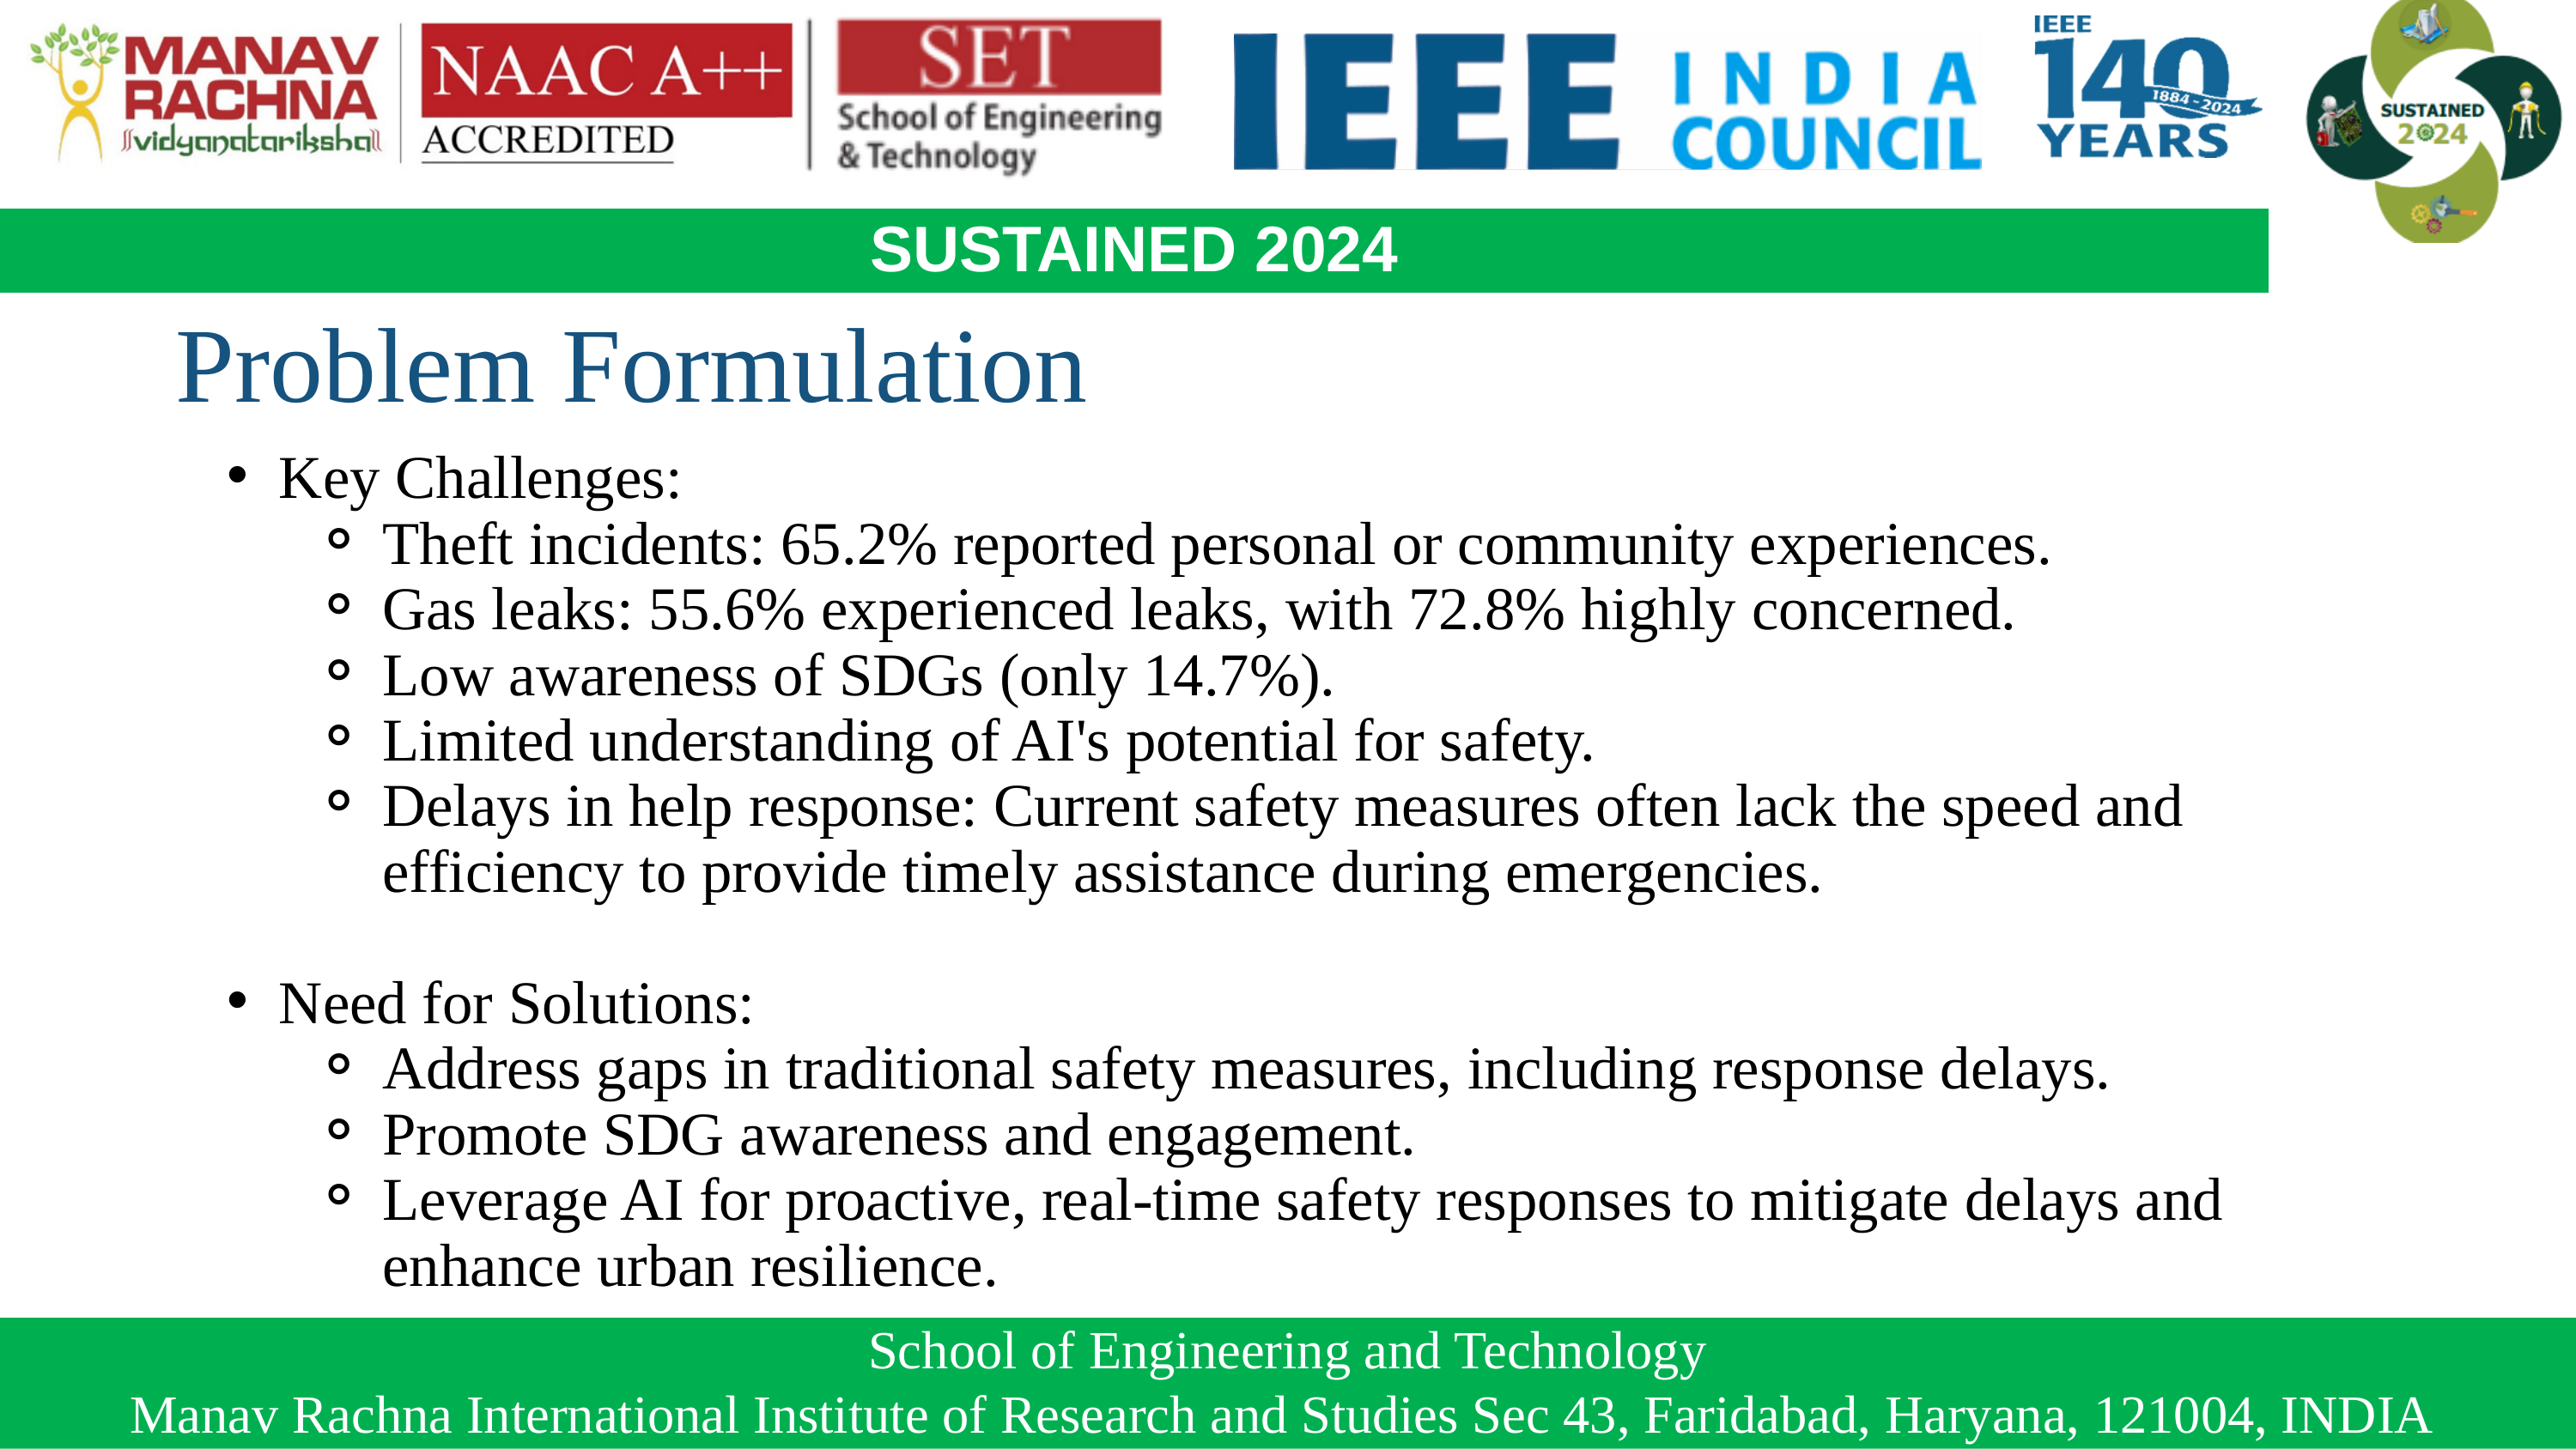

SUSTAINED 2024
Problem Formulation
Key Challenges:
Theft incidents: 65.2% reported personal or community experiences.
Gas leaks: 55.6% experienced leaks, with 72.8% highly concerned.
Low awareness of SDGs (only 14.7%).
Limited understanding of AI's potential for safety.
Delays in help response: Current safety measures often lack the speed and efficiency to provide timely assistance during emergencies.

Need for Solutions:
Address gaps in traditional safety measures, including response delays.
Promote SDG awareness and engagement.
Leverage AI for proactive, real-time safety responses to mitigate delays and enhance urban resilience.

School of Engineering and Technology
Manav Rachna International Institute of Research and Studies Sec 43, Faridabad, Haryana, 121004, INDIA
2